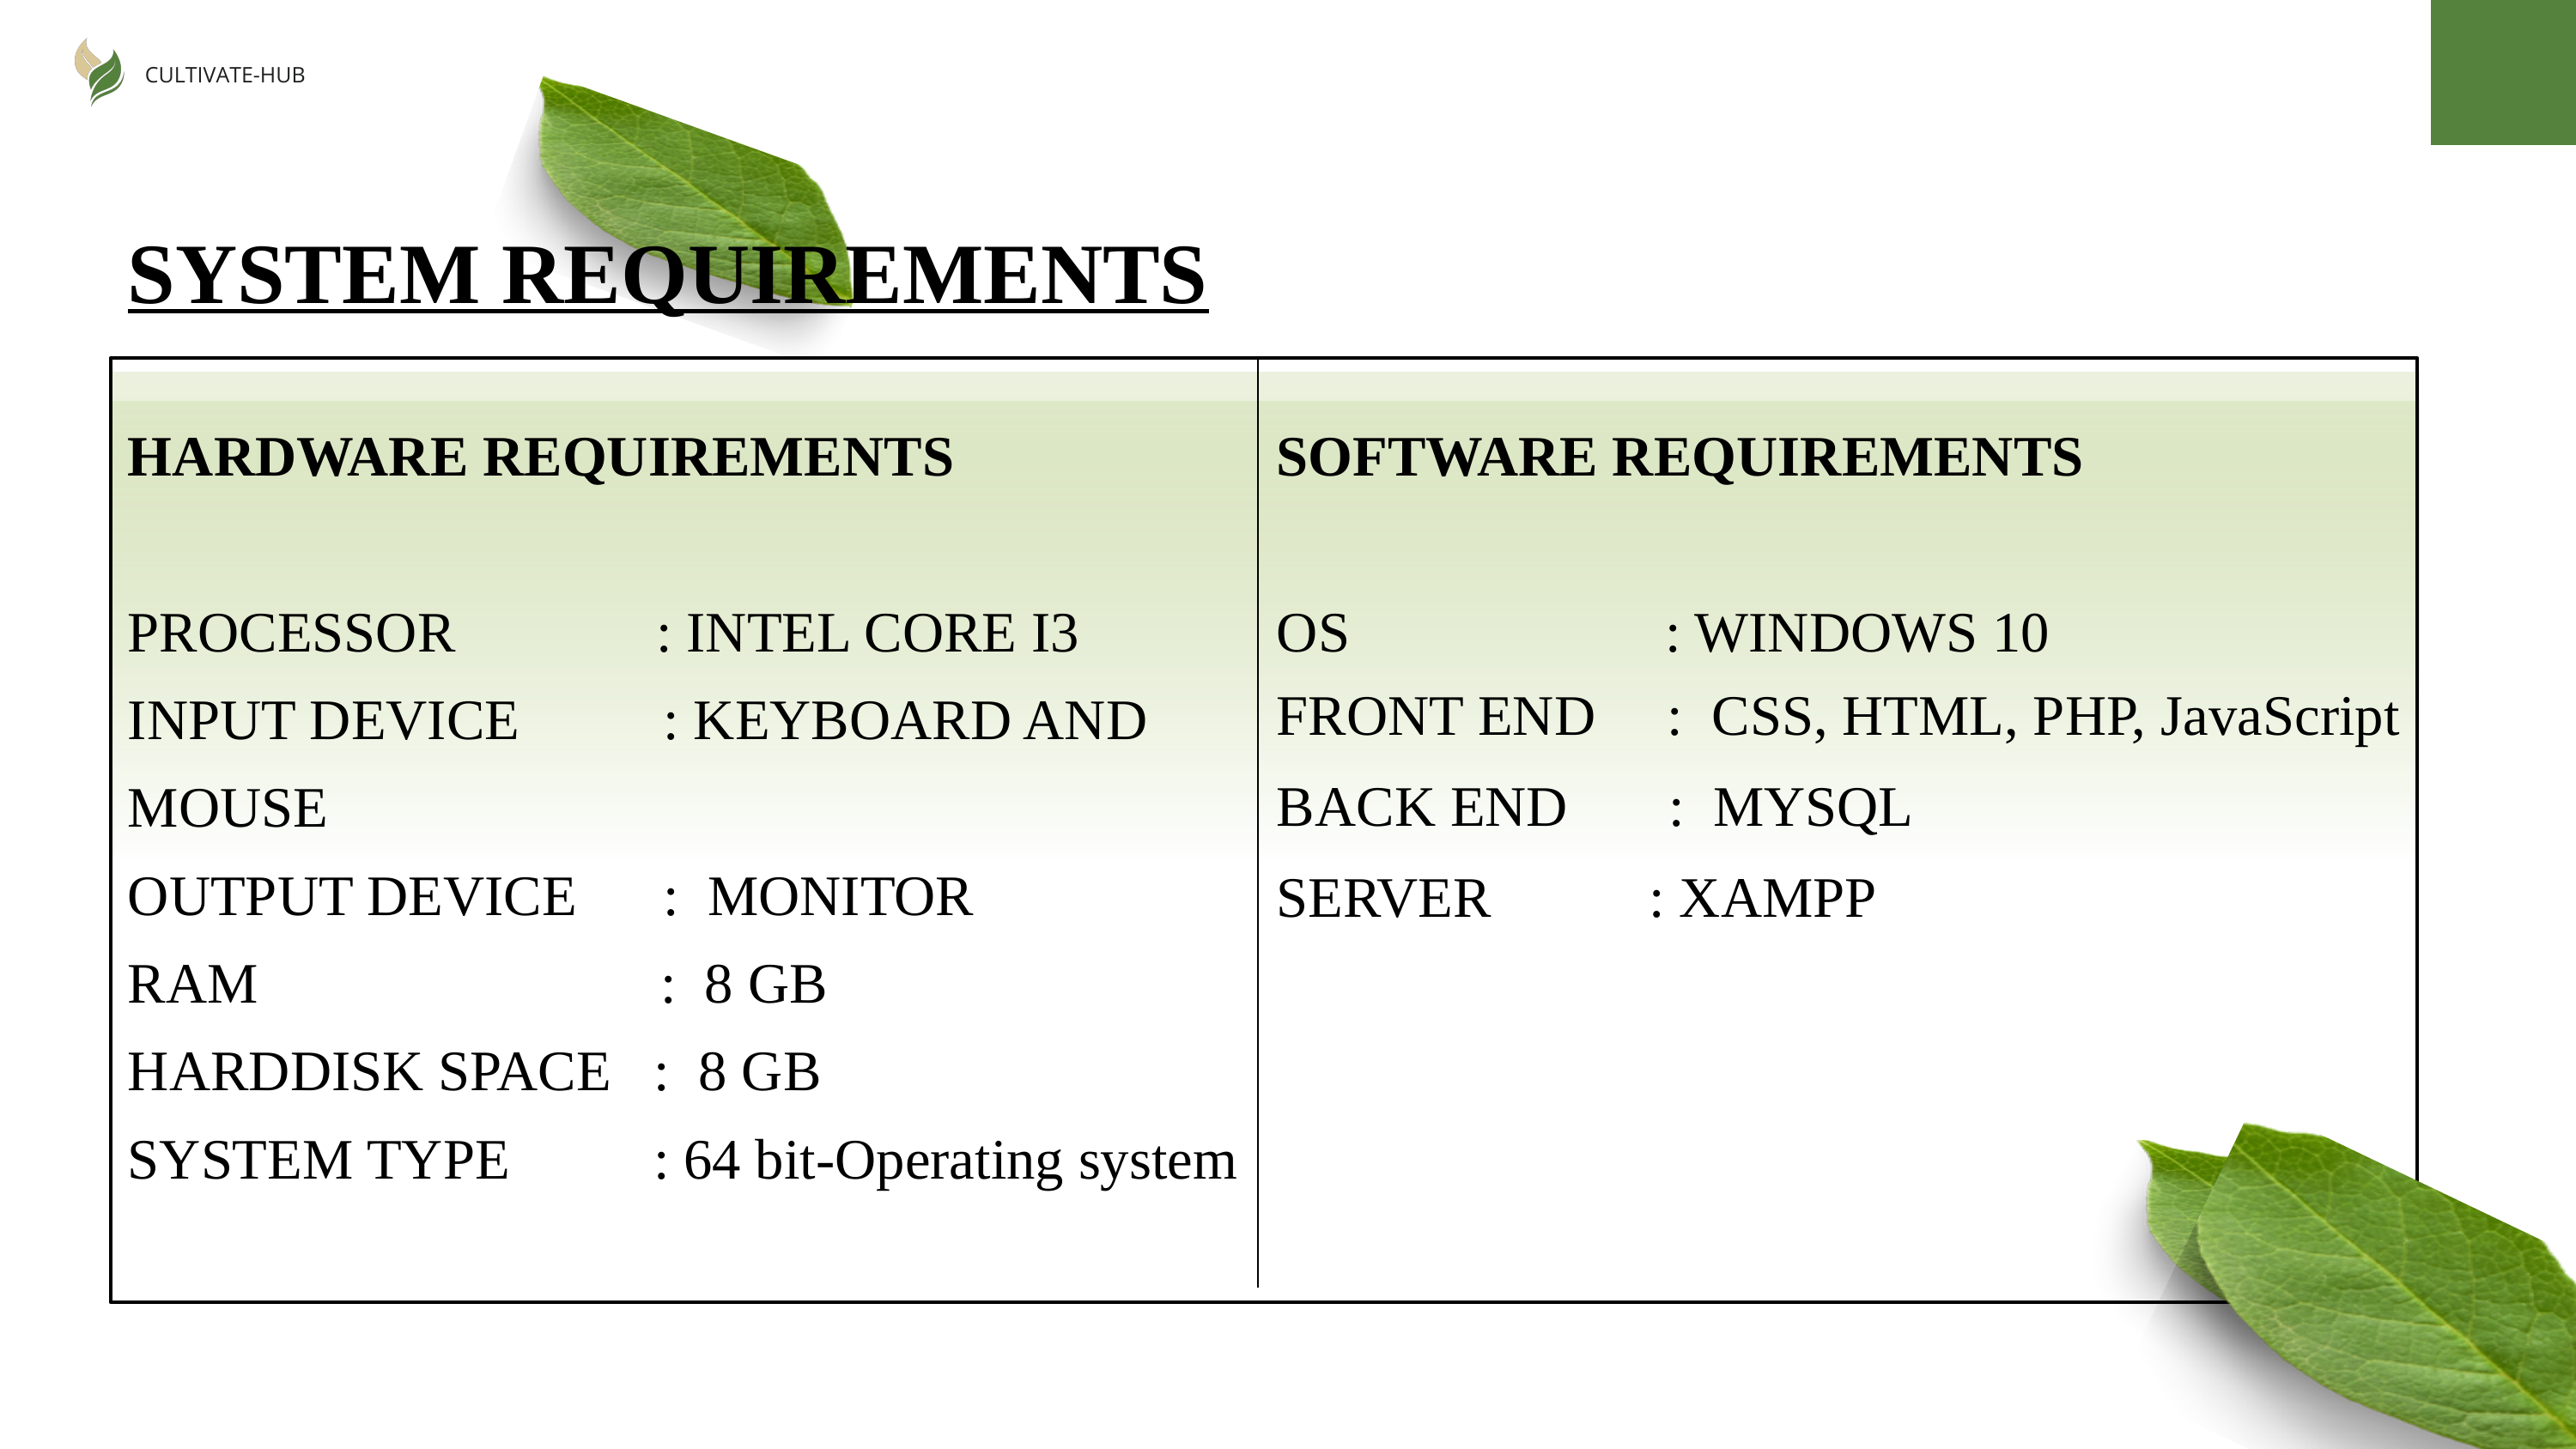

CULTIVATE-HUB
SYSTEM REQUIREMENTS

HARDWARE REQUIREMENTS

PROCESSOR              : INTEL CORE I3
INPUT DEVICE          : KEYBOARD AND
MOUSE
OUTPUT DEVICE      :  MONITOR
RAM                            :  8 GB
HARDDISK SPACE   :  8 GB
SYSTEM TYPE          : 64 bit-Operating system

SOFTWARE REQUIREMENTS

OS                      : WINDOWS 10
FRONT END     :  CSS, HTML, PHP, JavaScript
BACK END       :  MYSQL
SERVER	        : XAMPP